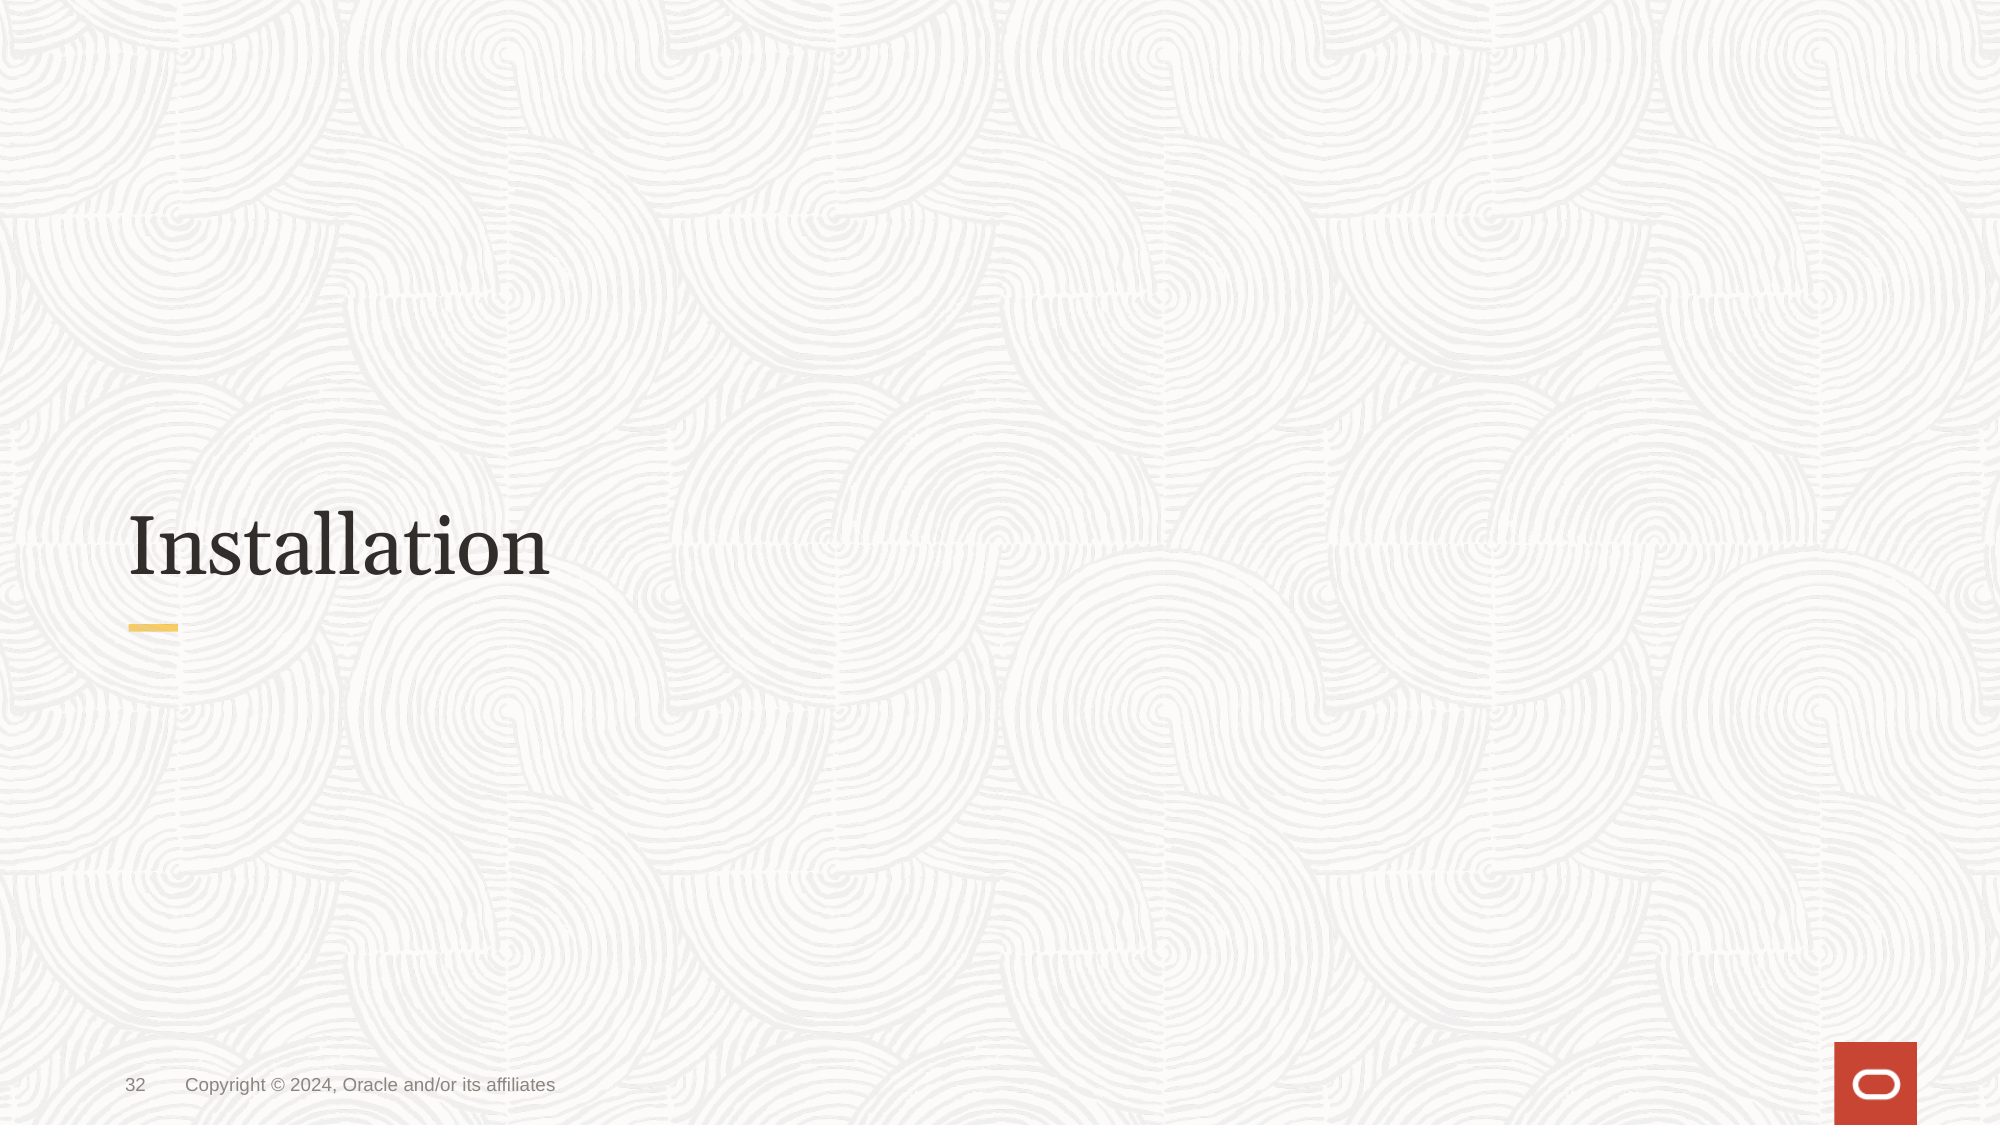

# Installation

32
Copyright © 2024, Oracle and/or its affiliates